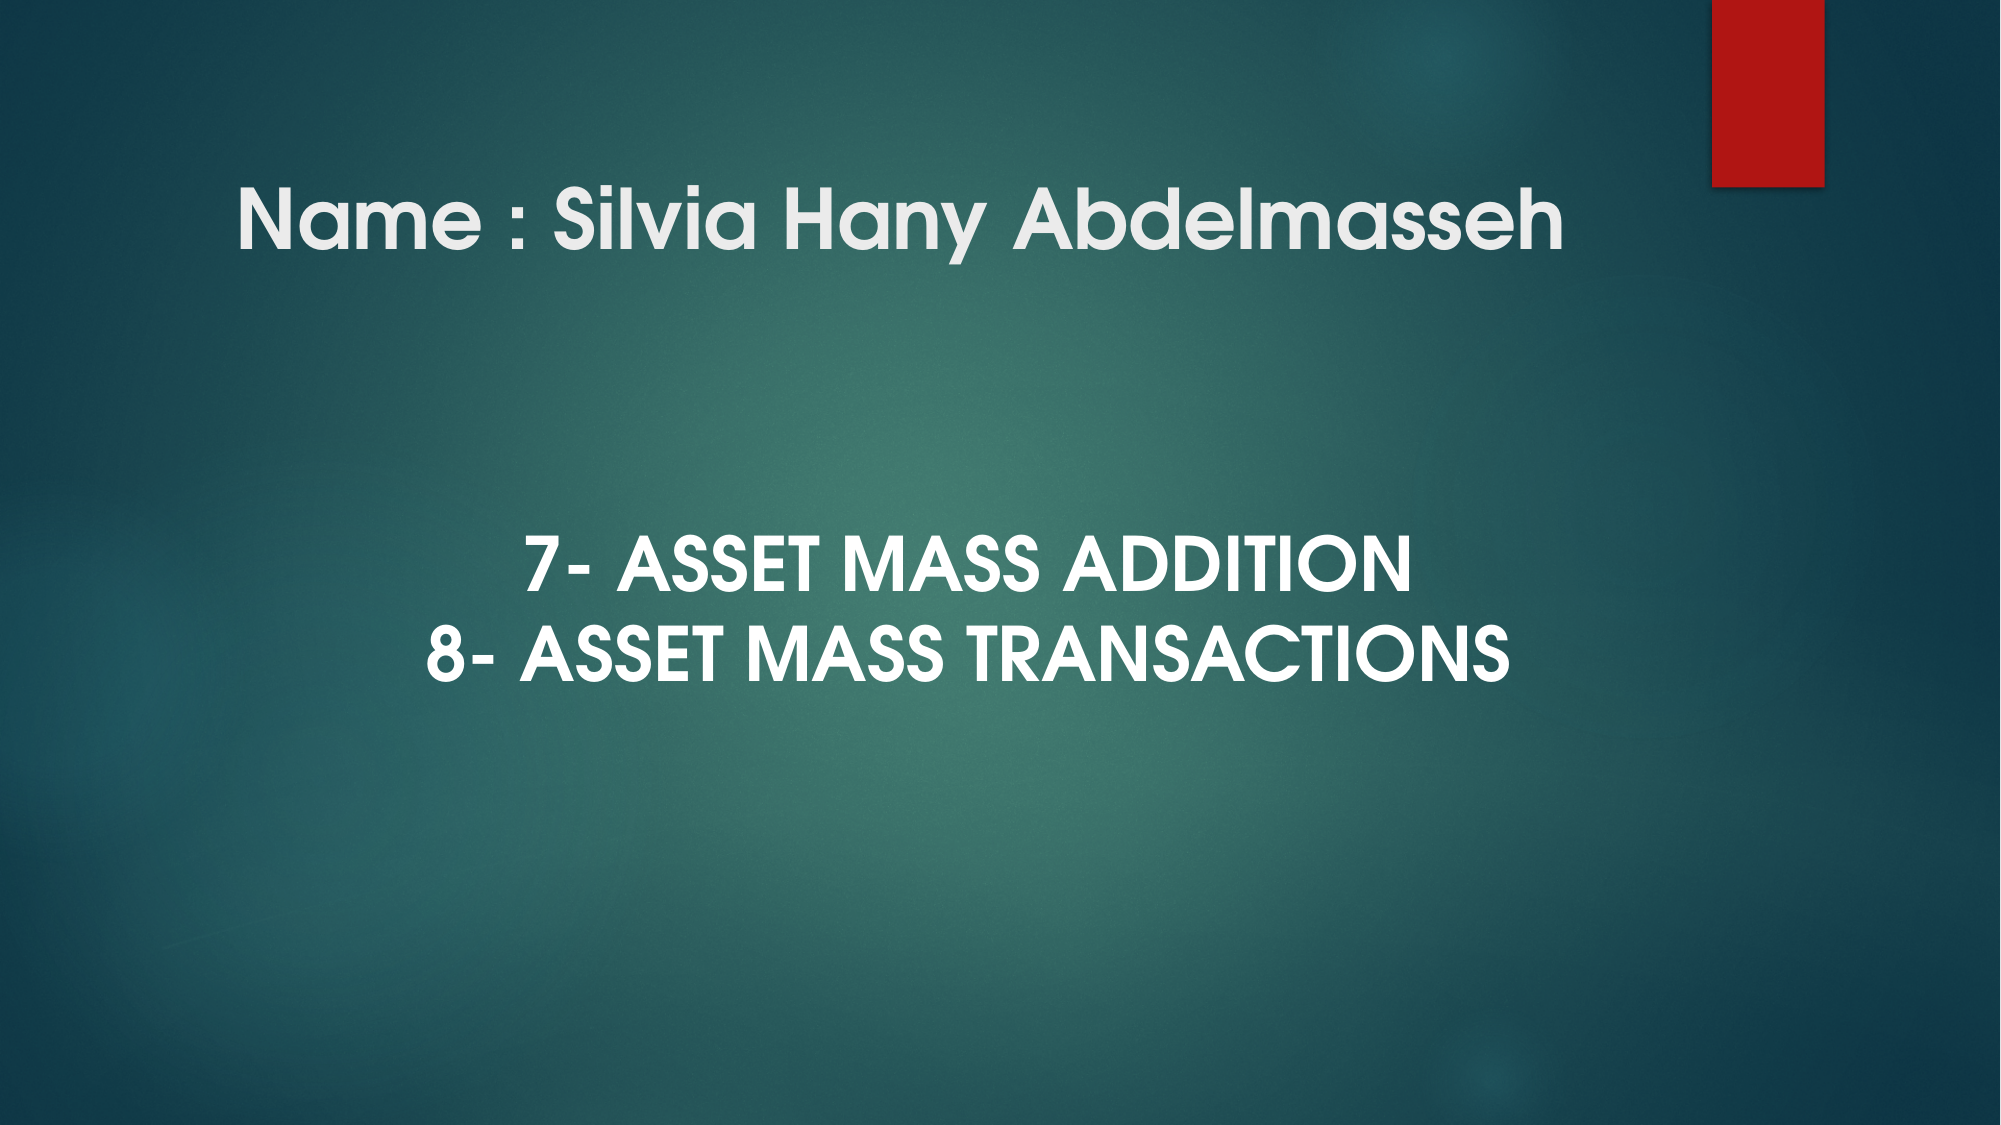

# Name : Silvia Hany Abdelmasseh
7- Asset Mass Addition
8- Asset Mass Transactions